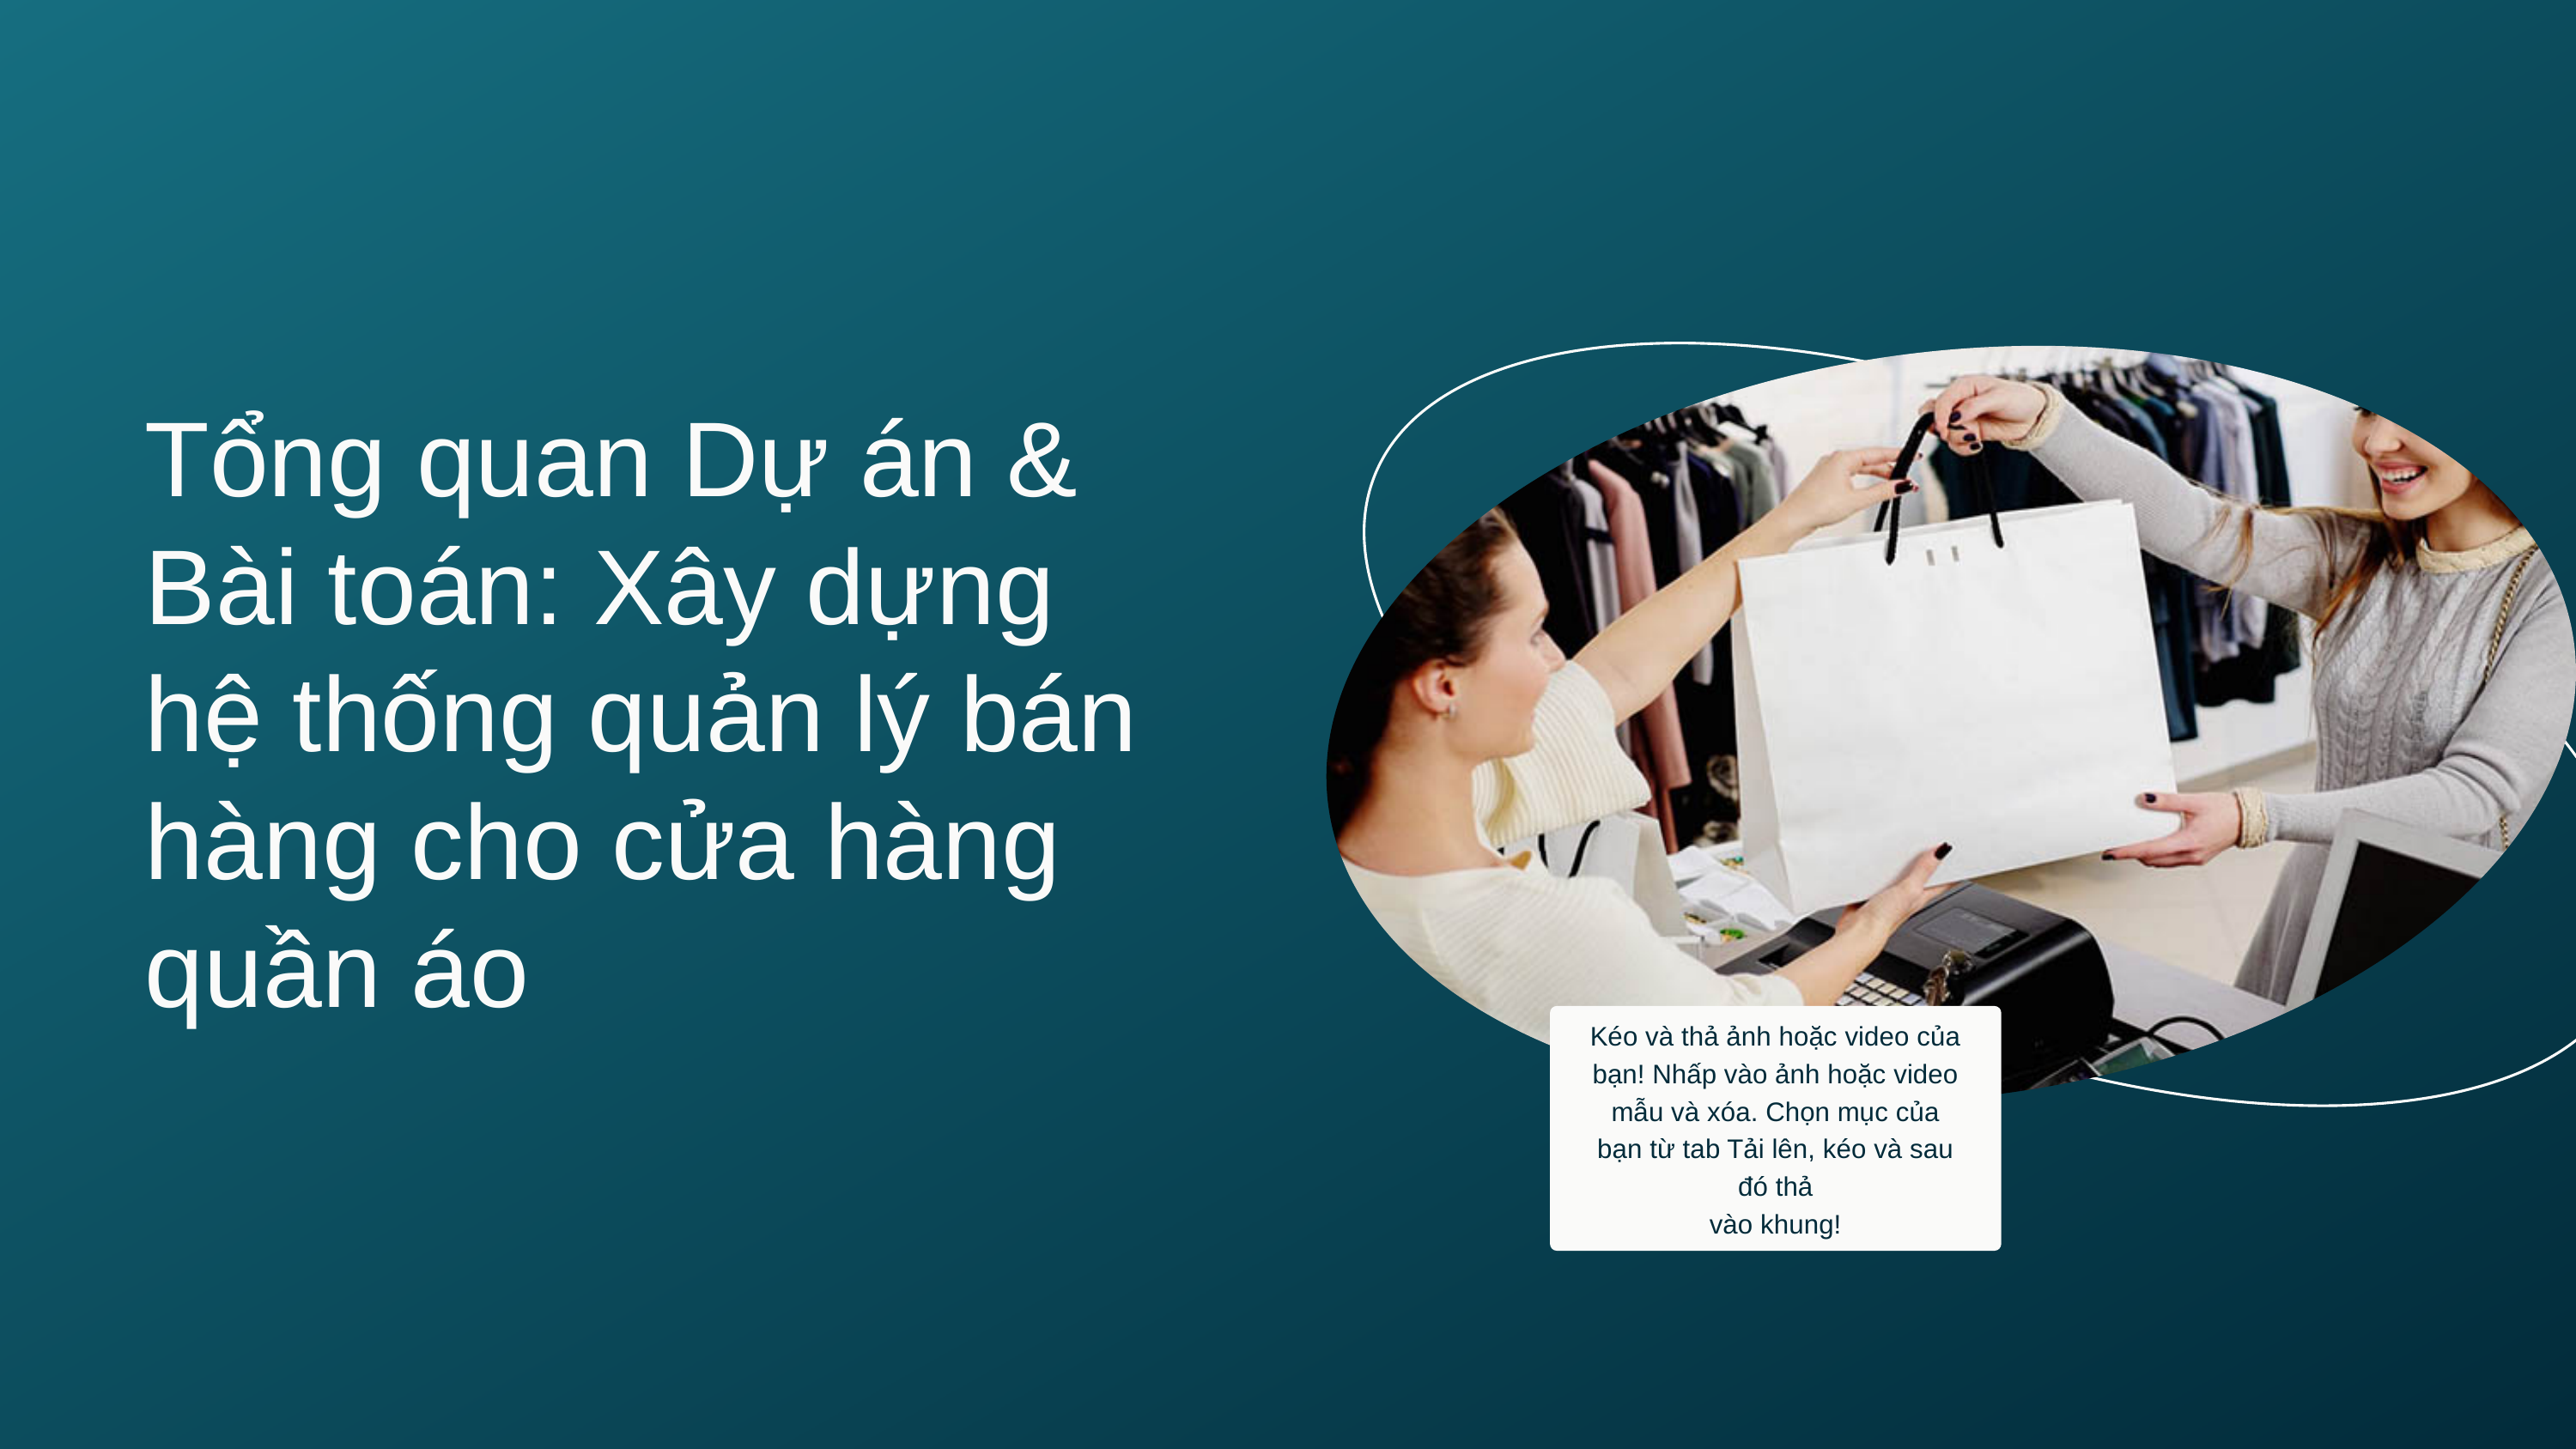

Tổng quan Dự án & Bài toán: Xây dựng hệ thống quản lý bán hàng cho cửa hàng quần áo

Kéo và thả ảnh hoặc video của bạn! Nhấp vào ảnh hoặc video mẫu và xóa. Chọn mục của bạn từ tab Tải lên, kéo và sau đó thả
vào khung!